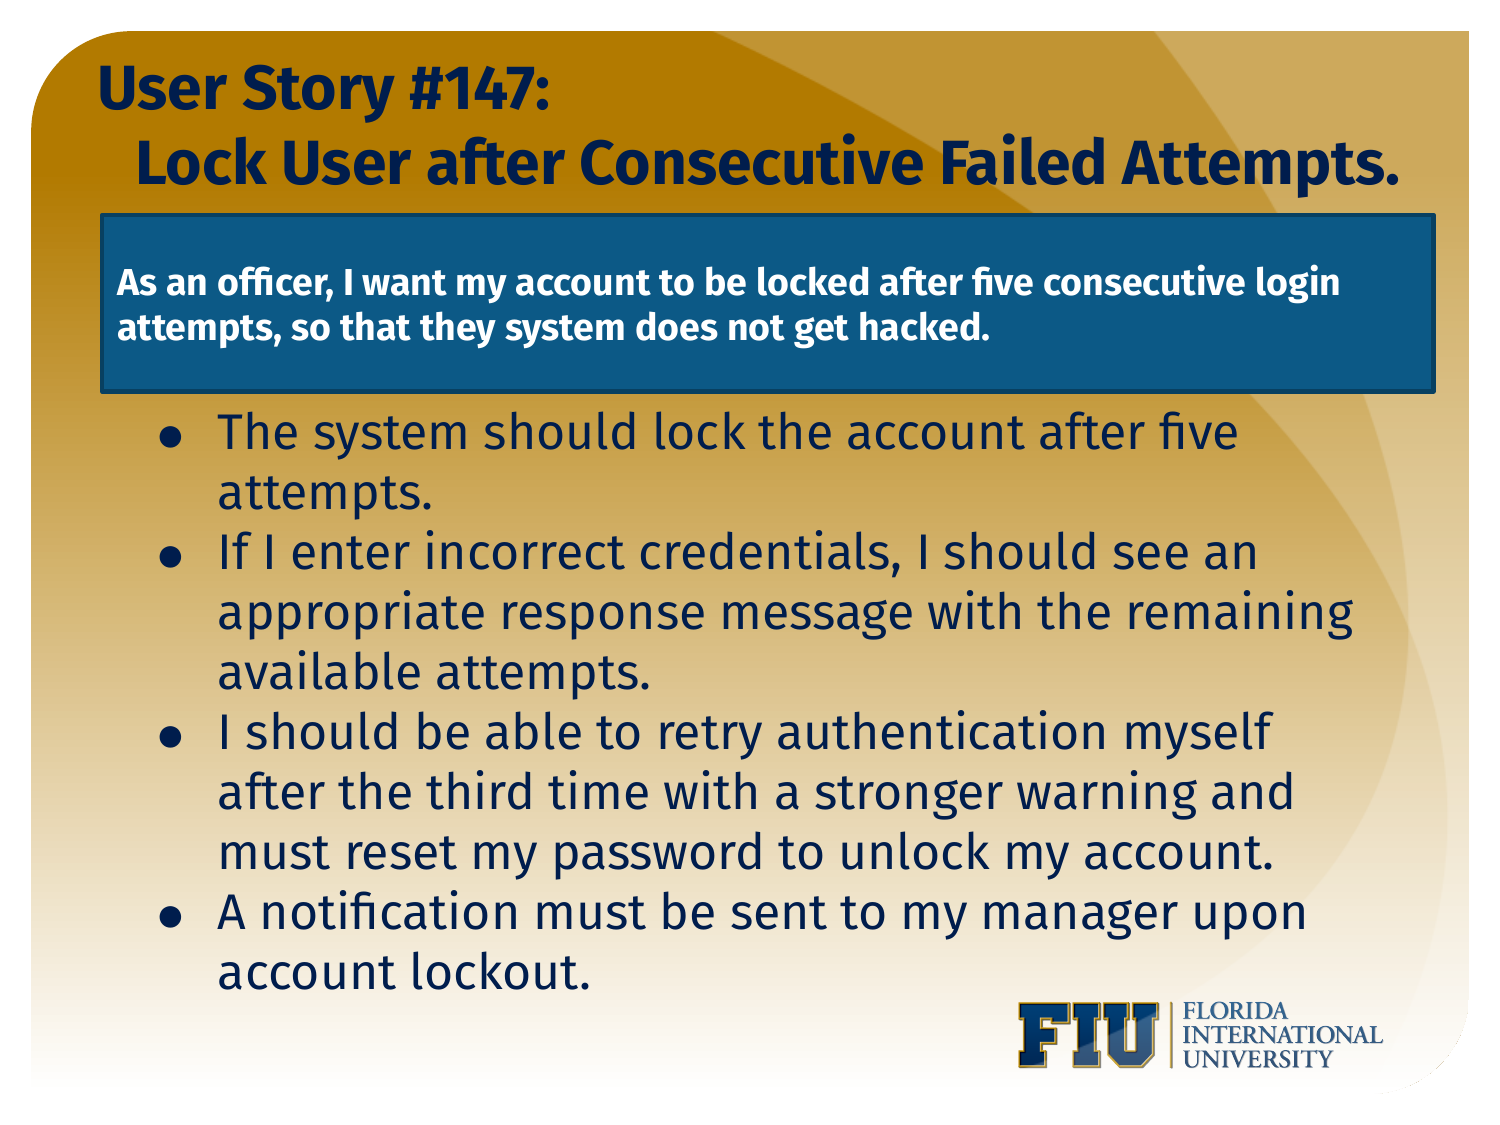

# User Story #147:
Lock User after Consecutive Failed Attempts.
As an officer, I want my account to be locked after five consecutive login attempts, so that they system does not get hacked.
The system should lock the account after five attempts.
If I enter incorrect credentials, I should see an appropriate response message with the remaining available attempts.
I should be able to retry authentication myself after the third time with a stronger warning and must reset my password to unlock my account.
A notification must be sent to my manager upon account lockout.